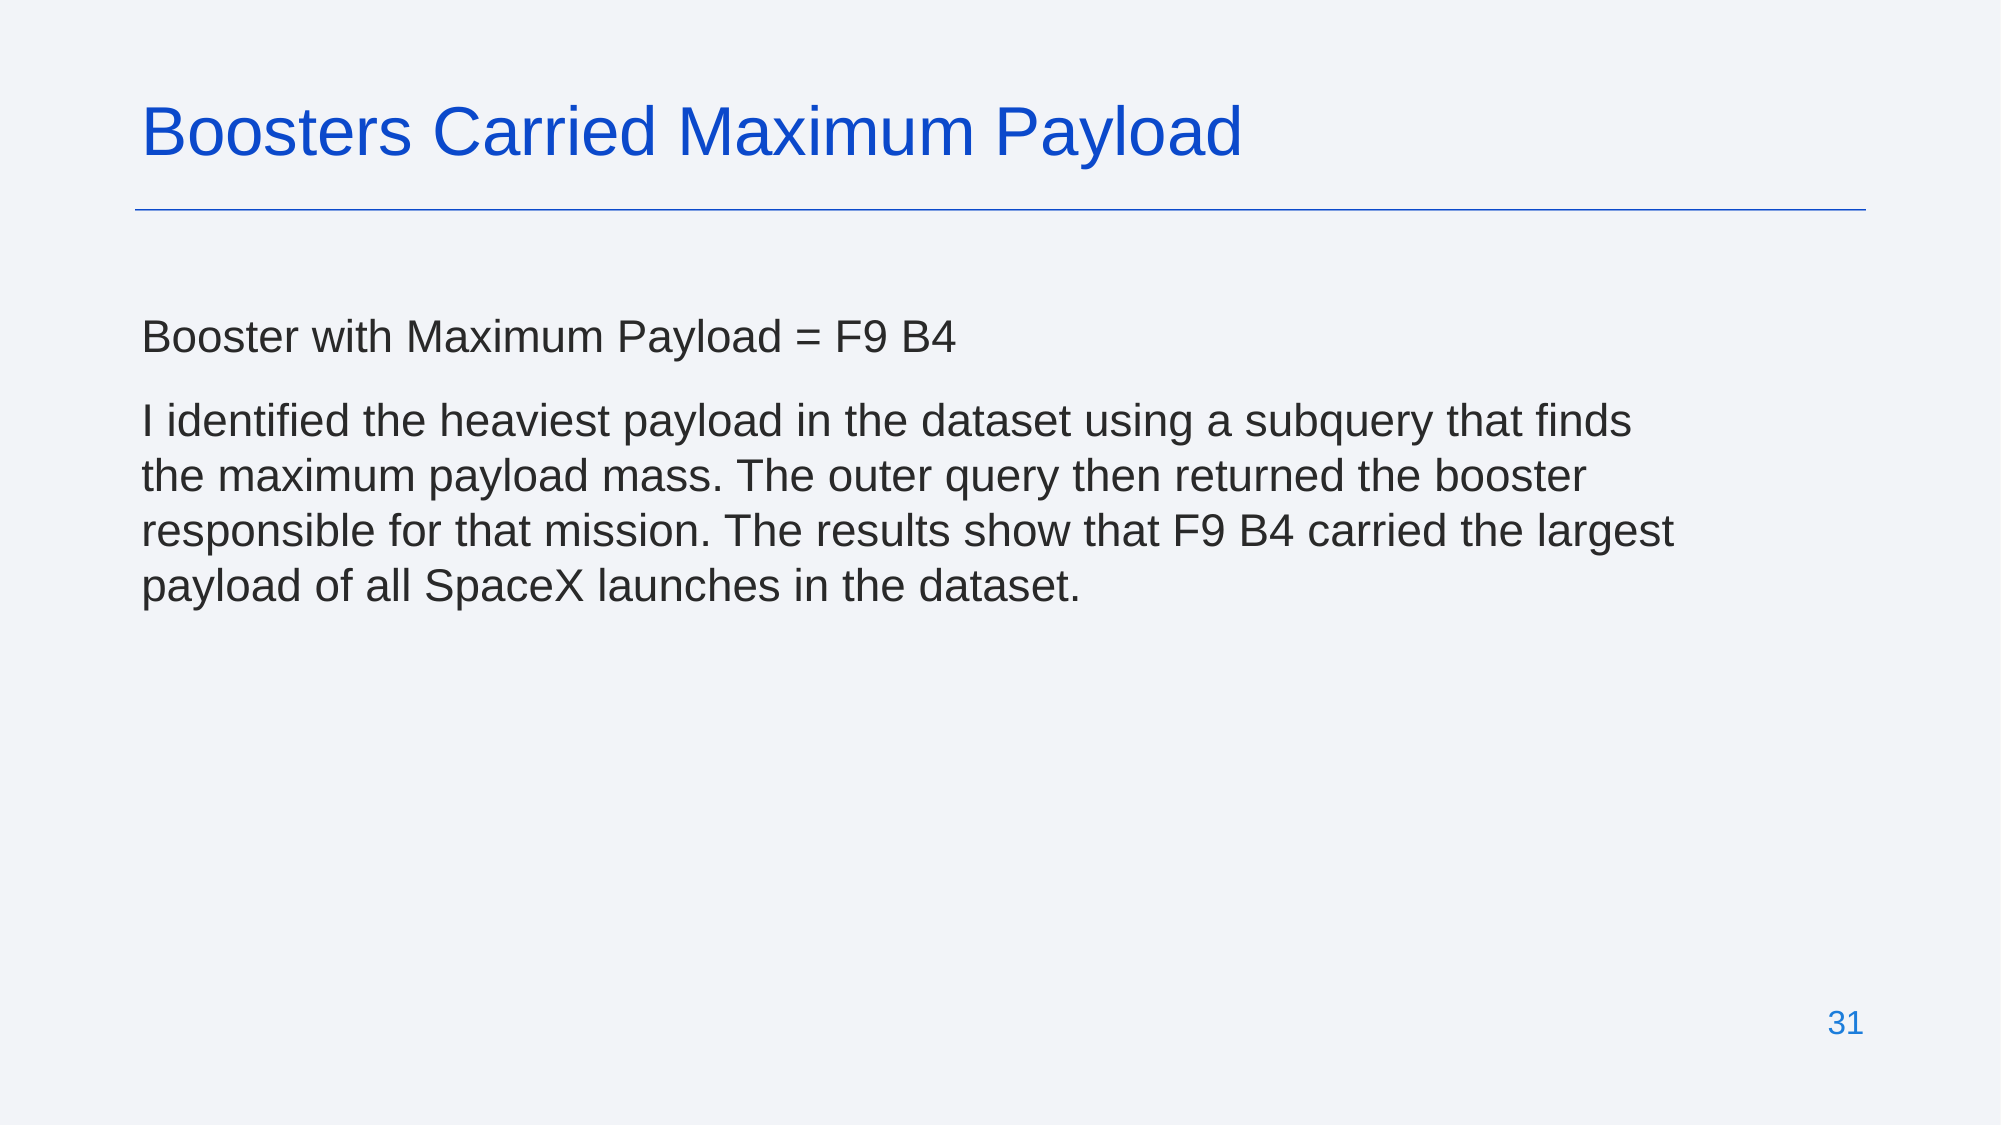

Boosters Carried Maximum Payload
Booster with Maximum Payload = F9 B4
I identified the heaviest payload in the dataset using a subquery that finds the maximum payload mass. The outer query then returned the booster responsible for that mission. The results show that F9 B4 carried the largest payload of all SpaceX launches in the dataset.
31